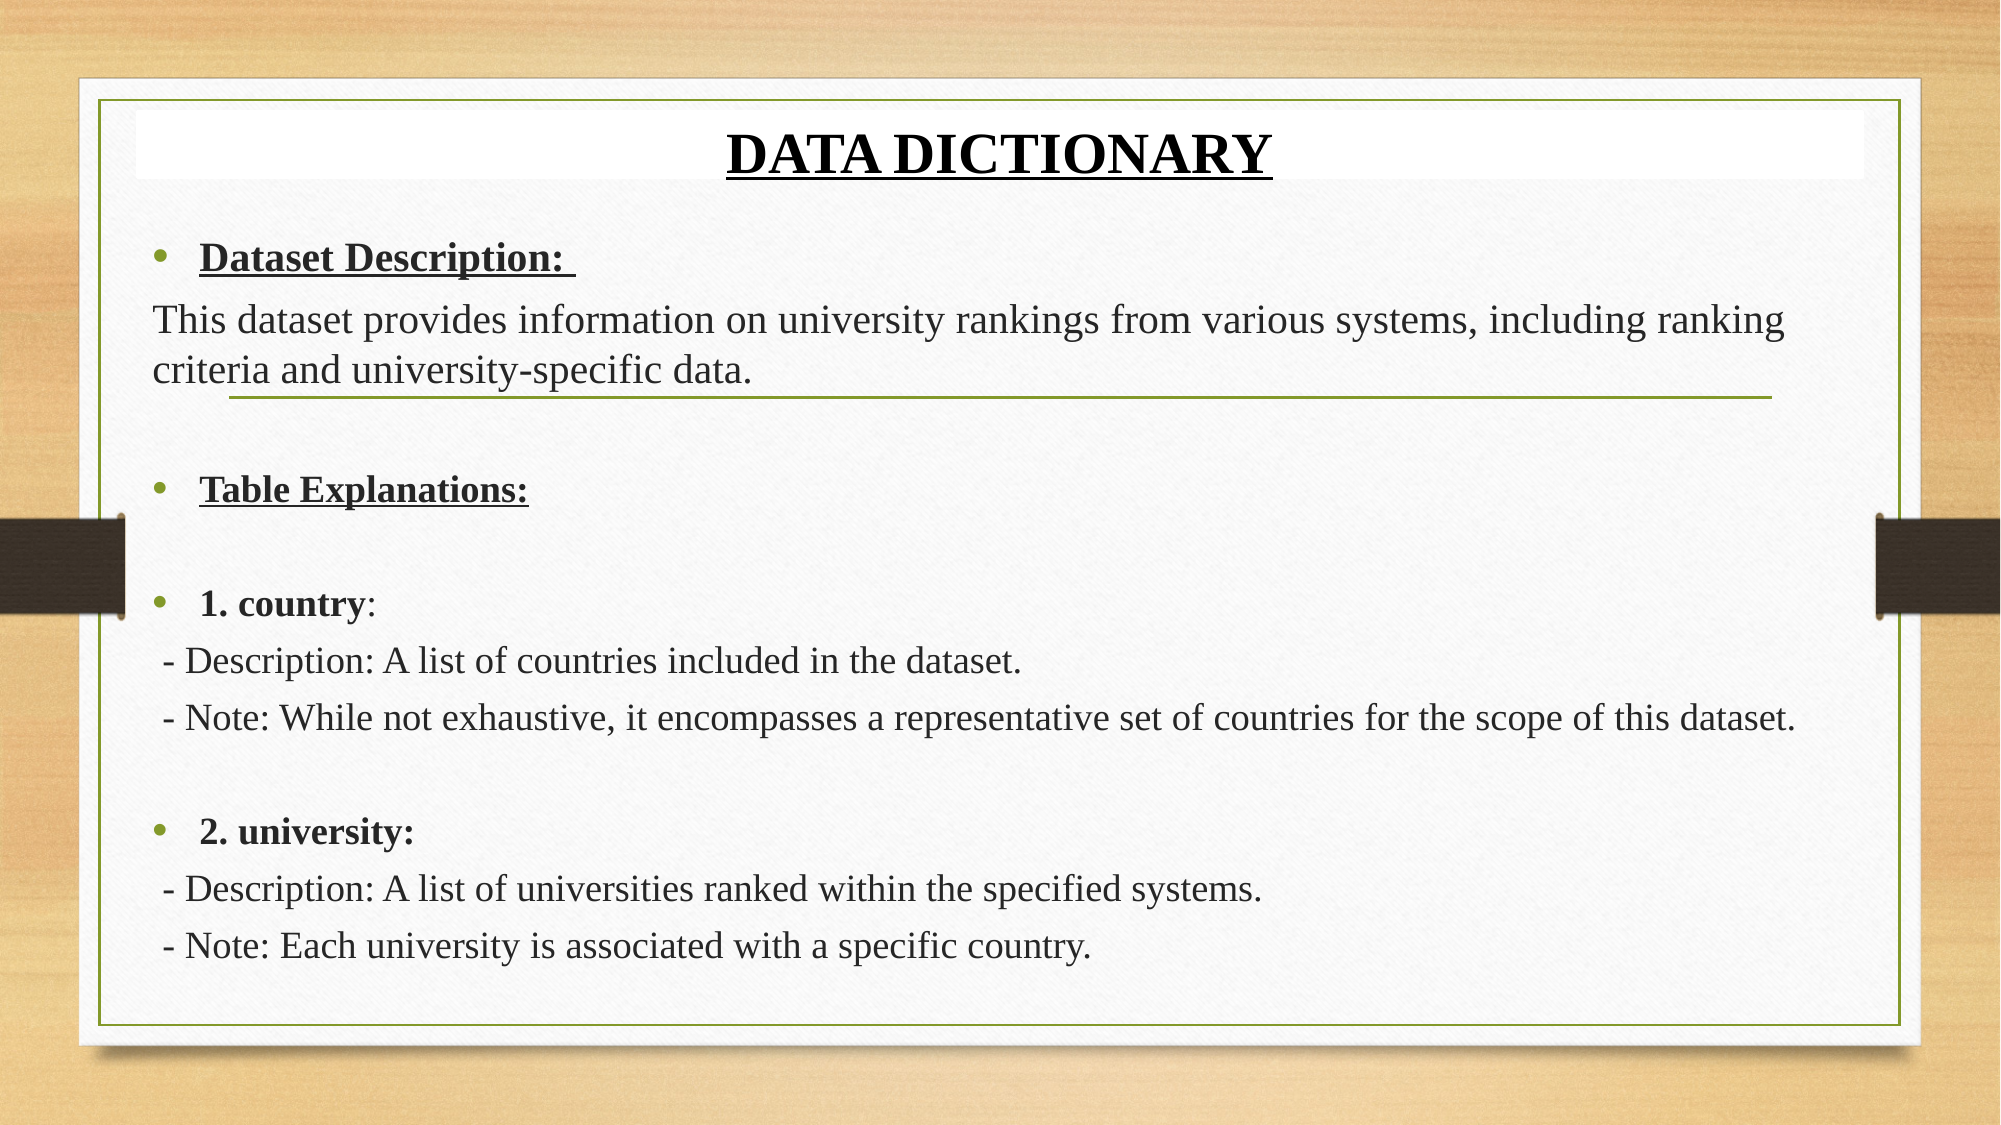

# DATA DICTIONARY
Dataset Description:
This dataset provides information on university rankings from various systems, including ranking criteria and university-specific data.

Table Explanations:

1. country:
 - Description: A list of countries included in the dataset.
 - Note: While not exhaustive, it encompasses a representative set of countries for the scope of this dataset.

2. university:
 - Description: A list of universities ranked within the specified systems.
 - Note: Each university is associated with a specific country.